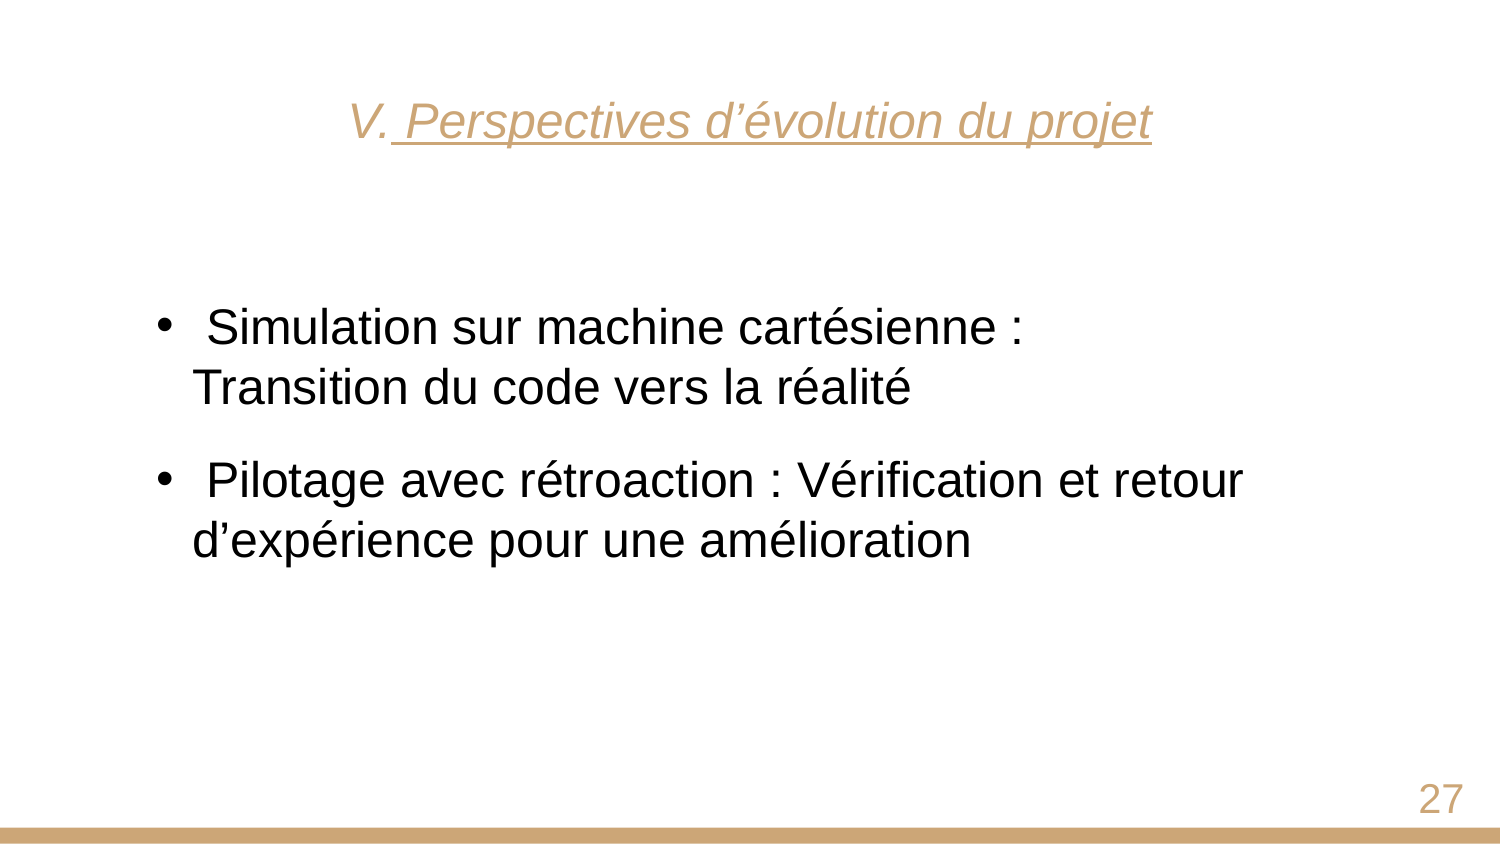

# V. Perspectives d’évolution du projet
 Simulation sur machine cartésienne : Transition du code vers la réalité
 Pilotage avec rétroaction : Vérification et retour d’expérience pour une amélioration
27